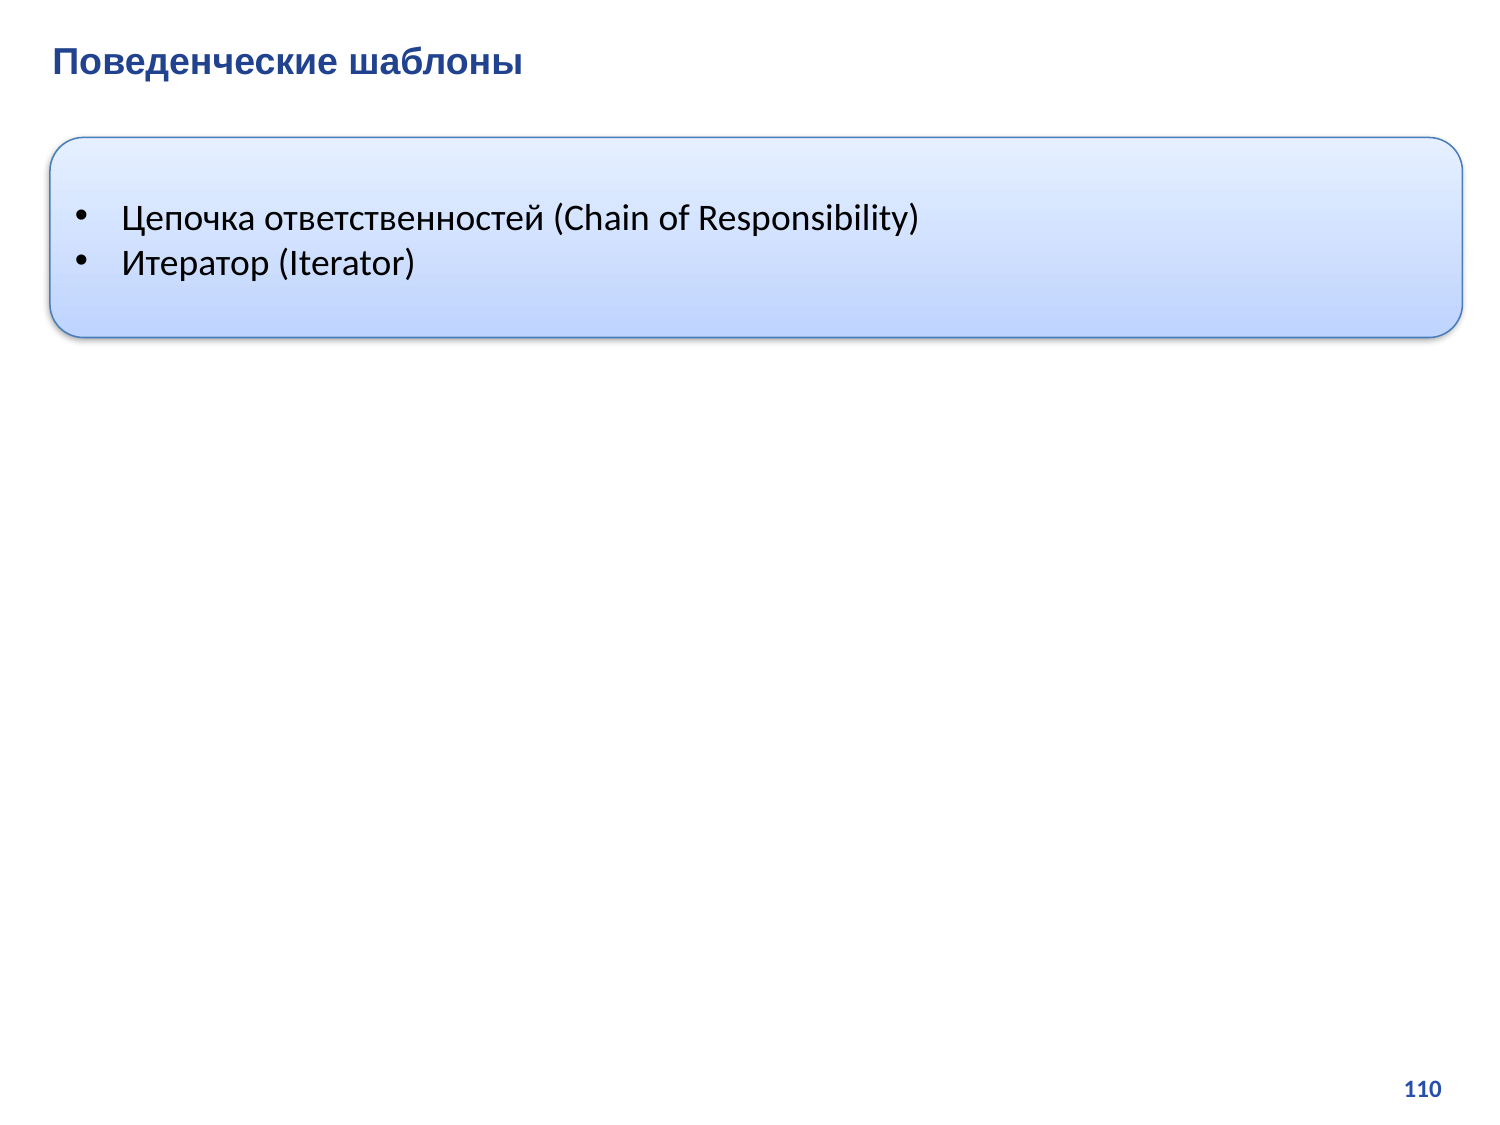

# Поведенческие шаблоны
Цепочка ответственностей (Chain of Responsibility)
Итератор (Iterator)